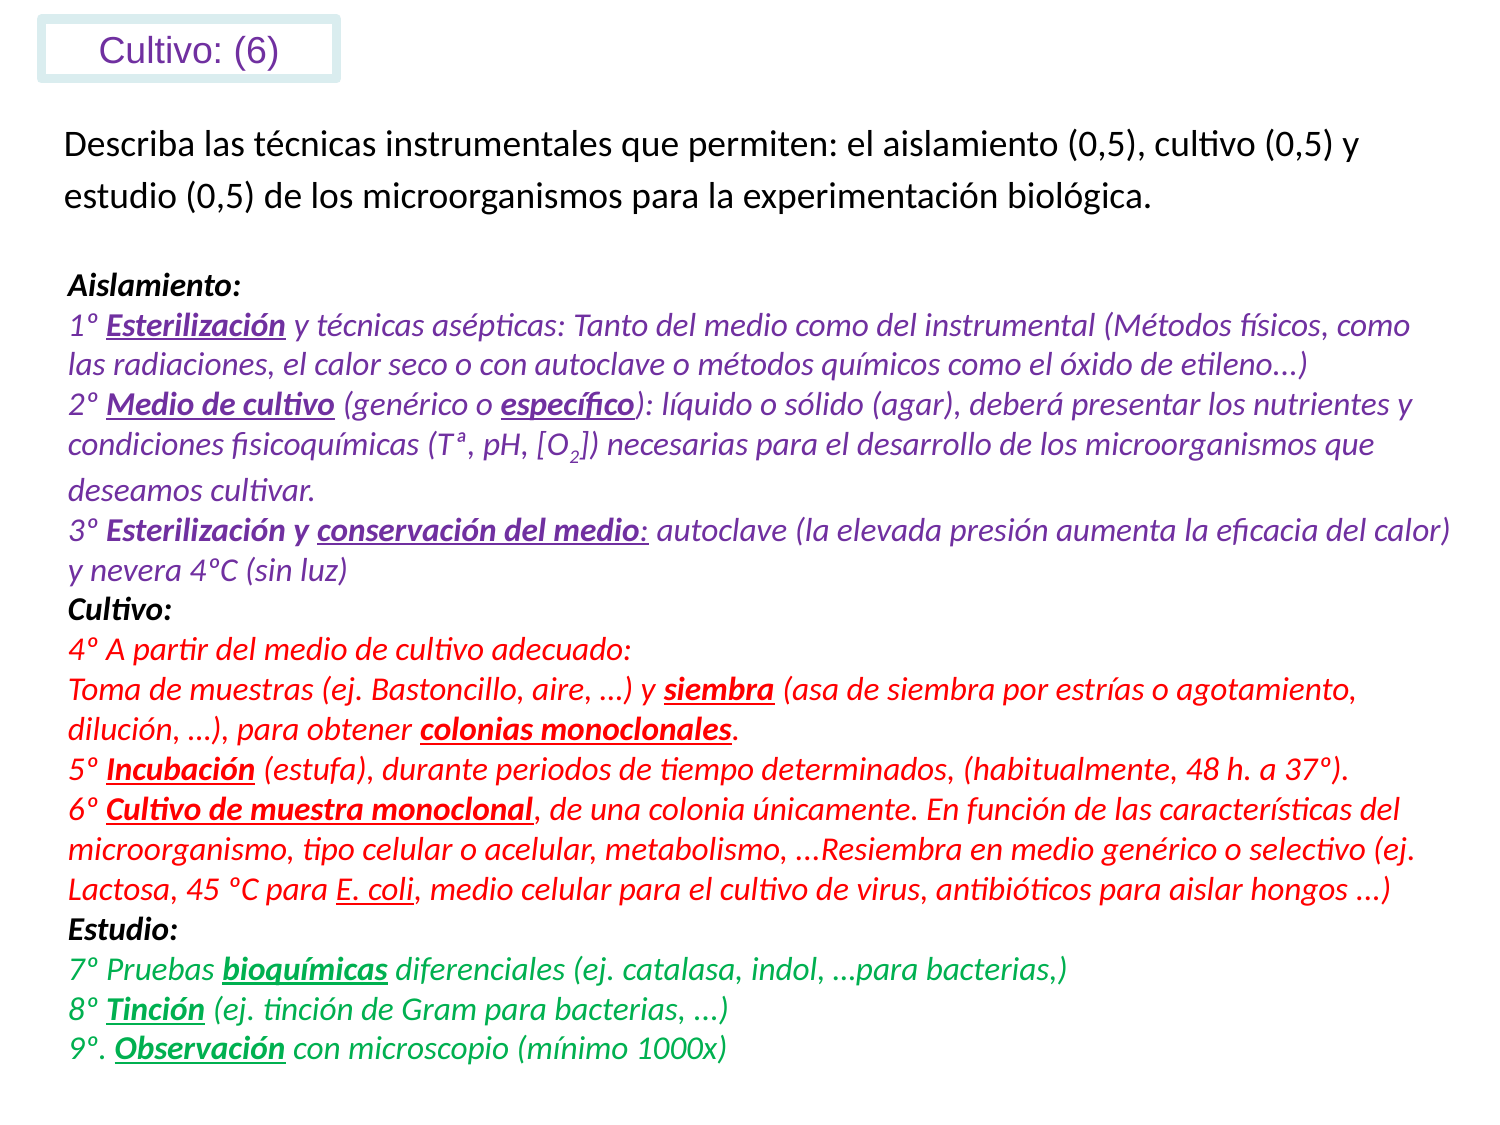

Cultivo: (6)
Describa las técnicas instrumentales que permiten: el aislamiento (0,5), cultivo (0,5) y estudio (0,5) de los microorganismos para la experimentación biológica.
Aislamiento:
1º Esterilización y técnicas asépticas: Tanto del medio como del instrumental (Métodos físicos, como las radiaciones, el calor seco o con autoclave o métodos químicos como el óxido de etileno...)
2º Medio de cultivo (genérico o específico): líquido o sólido (agar), deberá presentar los nutrientes y condiciones fisicoquímicas (Tª, pH, [O2]) necesarias para el desarrollo de los microorganismos que deseamos cultivar.
3º Esterilización y conservación del medio: autoclave (la elevada presión aumenta la eficacia del calor) y nevera 4ºC (sin luz)
Cultivo:
4º A partir del medio de cultivo adecuado:
Toma de muestras (ej. Bastoncillo, aire, …) y siembra (asa de siembra por estrías o agotamiento, dilución, …), para obtener colonias monoclonales.
5º Incubación (estufa), durante periodos de tiempo determinados, (habitualmente, 48 h. a 37º).
6º Cultivo de muestra monoclonal, de una colonia únicamente. En función de las características del microorganismo, tipo celular o acelular, metabolismo, ...Resiembra en medio genérico o selectivo (ej. Lactosa, 45 ºC para E. coli, medio celular para el cultivo de virus, antibióticos para aislar hongos ...)
Estudio:
7º Pruebas bioquímicas diferenciales (ej. catalasa, indol, …para bacterias,)
8º Tinción (ej. tinción de Gram para bacterias, ...)
9º. Observación con microscopio (mínimo 1000x)